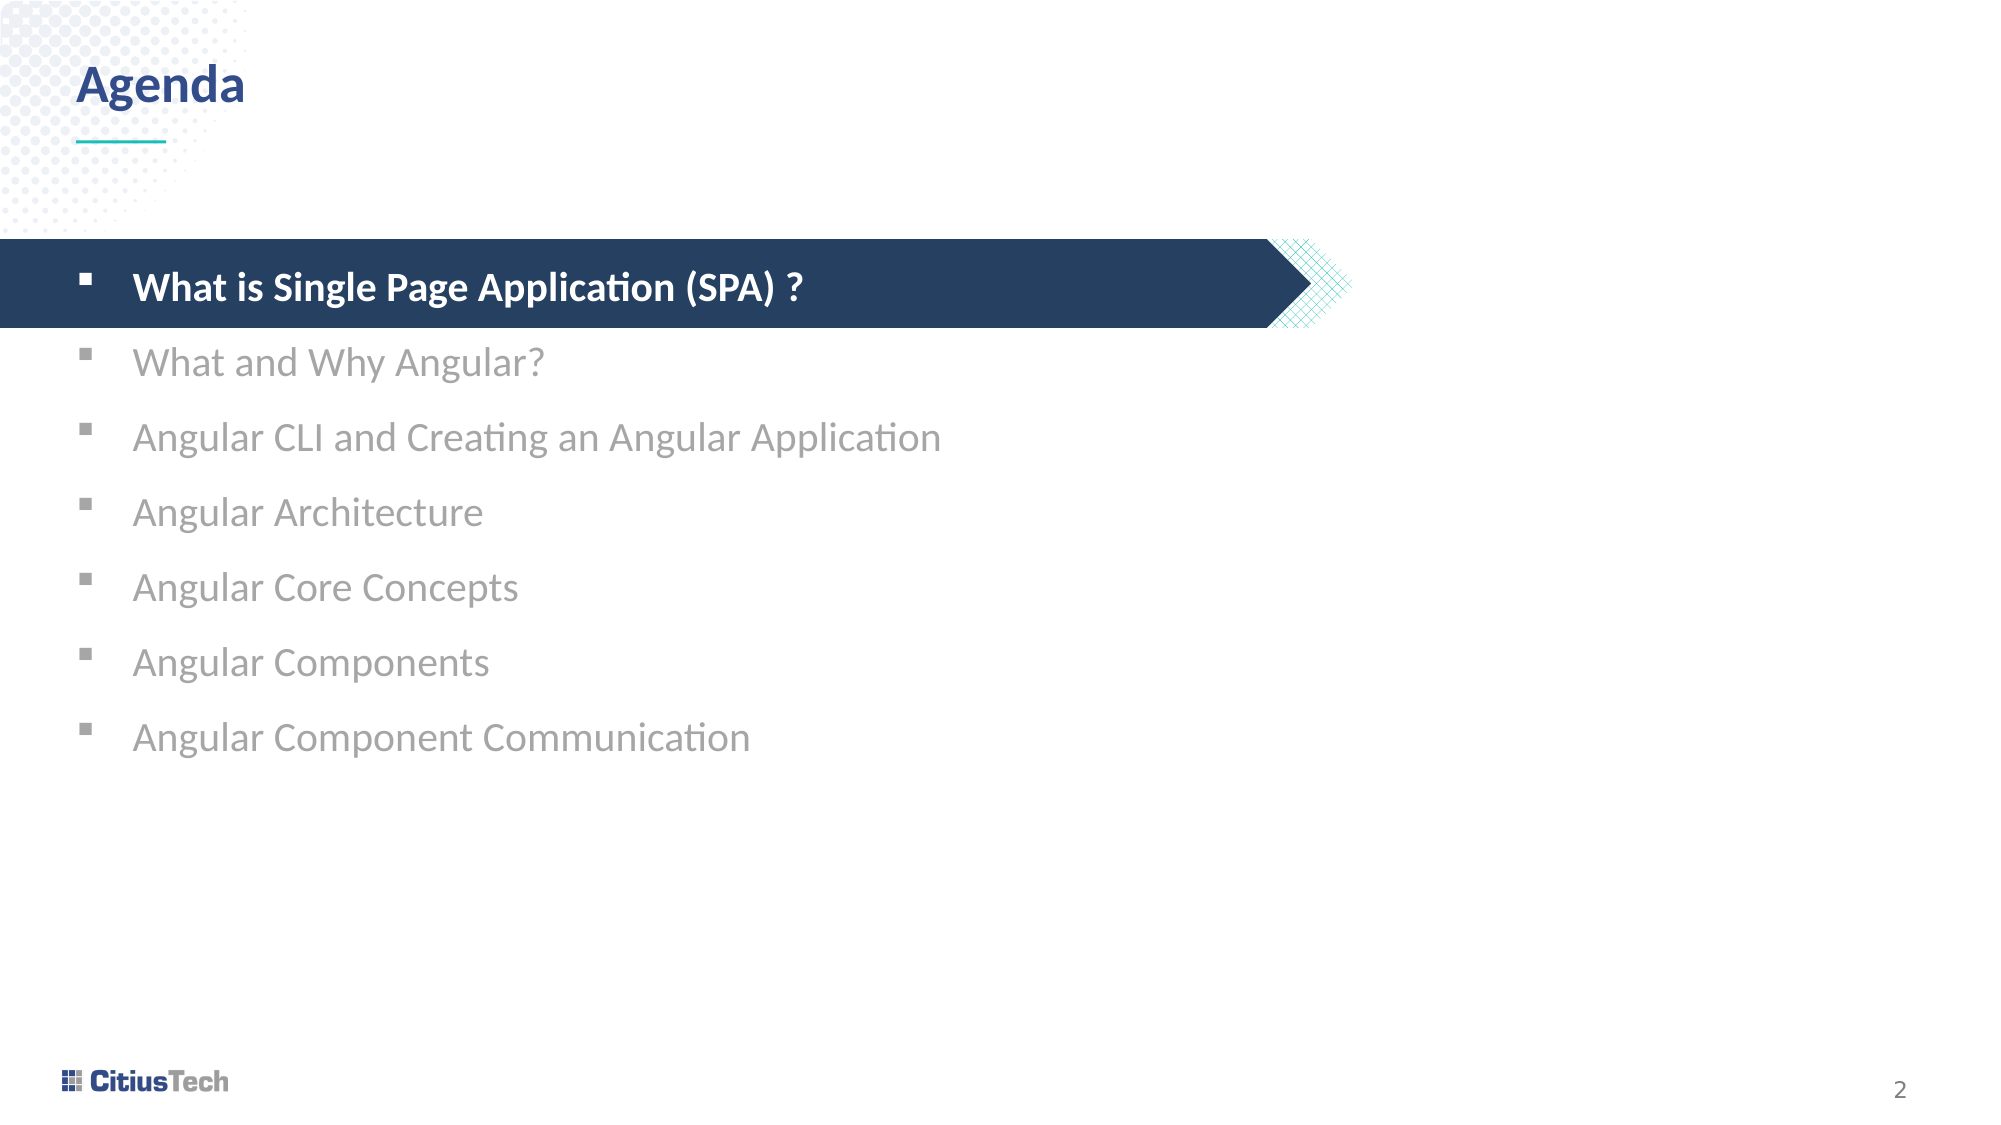

# Agenda

What is Single Page Application (SPA) ?
What and Why Angular?
Angular CLI and Creating an Angular Application
Angular Architecture
Angular Core Concepts
Angular Components
Angular Component Communication